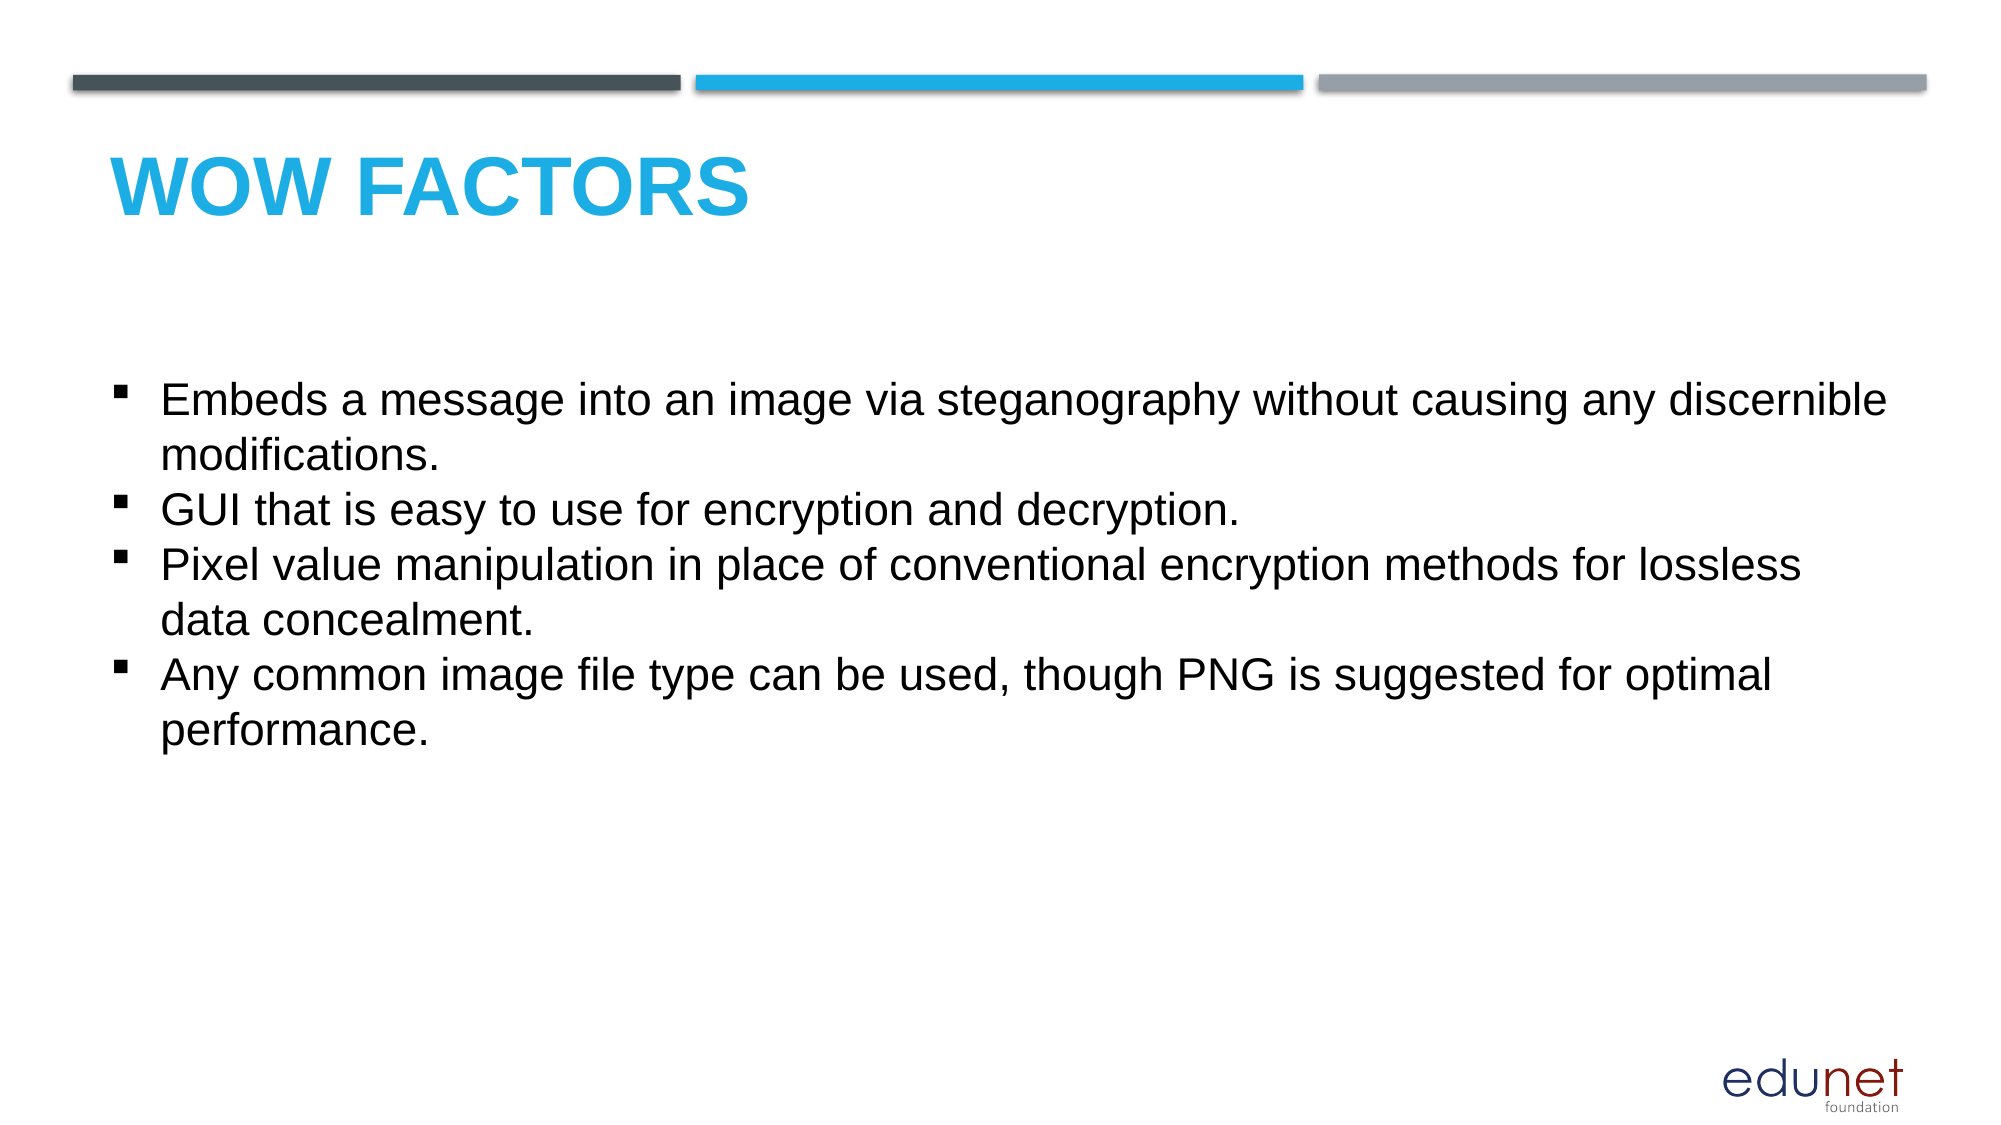

# Wow factors
Embeds a message into an image via steganography without causing any discernible modifications.
GUI that is easy to use for encryption and decryption.
Pixel value manipulation in place of conventional encryption methods for lossless data concealment.
Any common image file type can be used, though PNG is suggested for optimal performance.